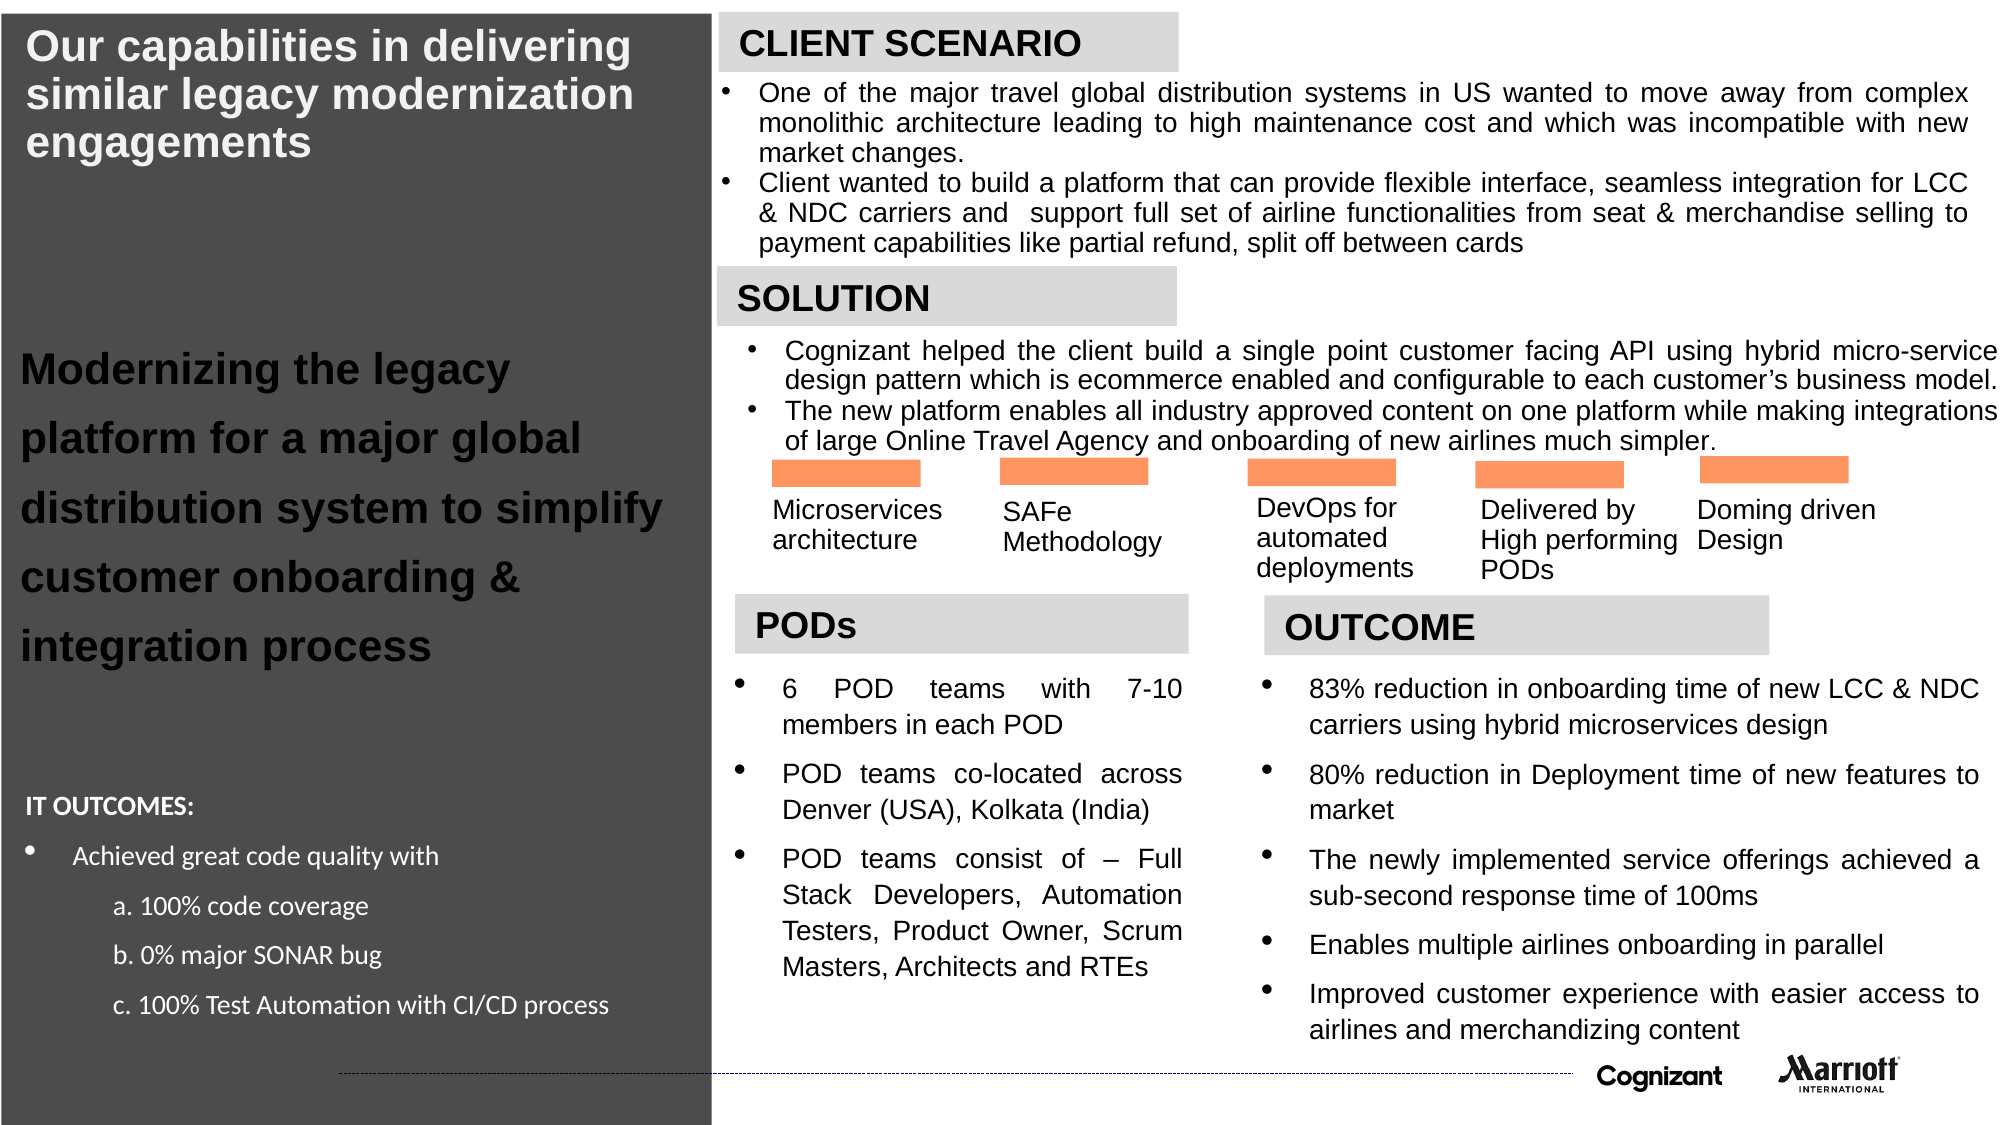

CLIENT SCENARIO

# Our capabilities in delivering similar legacy modernization engagements
One of the major travel global distribution systems in US wanted to move away from complex monolithic architecture leading to high maintenance cost and which was incompatible with new market changes.
Client wanted to build a platform that can provide flexible interface, seamless integration for LCC & NDC carriers and  support full set of airline functionalities from seat & merchandise selling to payment capabilities like partial refund, split off between cards

SOLUTION

Cognizant helped the client build a single point customer facing API using hybrid micro-service design pattern which is ecommerce enabled and configurable to each customer’s business model.
The new platform enables all industry approved content on one platform while making integrations of large Online Travel Agency and onboarding of new airlines much simpler.

Modernizing the legacy platform for a major global distribution system to simplify customer onboarding &  integration process

Microservices architecture

Delivered by
High performing PODs

Doming driven Design

SAFe Methodology
DevOps for automated deployments
PODs
OUTCOME

83% reduction in onboarding time of new LCC & NDC carriers using hybrid microservices design
80% reduction in Deployment time of new features to market
The newly implemented service offerings achieved a sub-second response time of 100ms
Enables multiple airlines onboarding in parallel
Improved customer experience with easier access to airlines and merchandizing content

6 POD teams with 7-10 members in each POD
POD teams co-located across Denver (USA), Kolkata (India)
POD teams consist of – Full Stack Developers, Automation Testers, Product Owner, Scrum Masters, Architects and RTEs
IT OUTCOMES:
Achieved great code quality with
	    a. 100% code coverage
	    b. 0% major SONAR bug
	    c. 100% Test Automation with CI/CD process